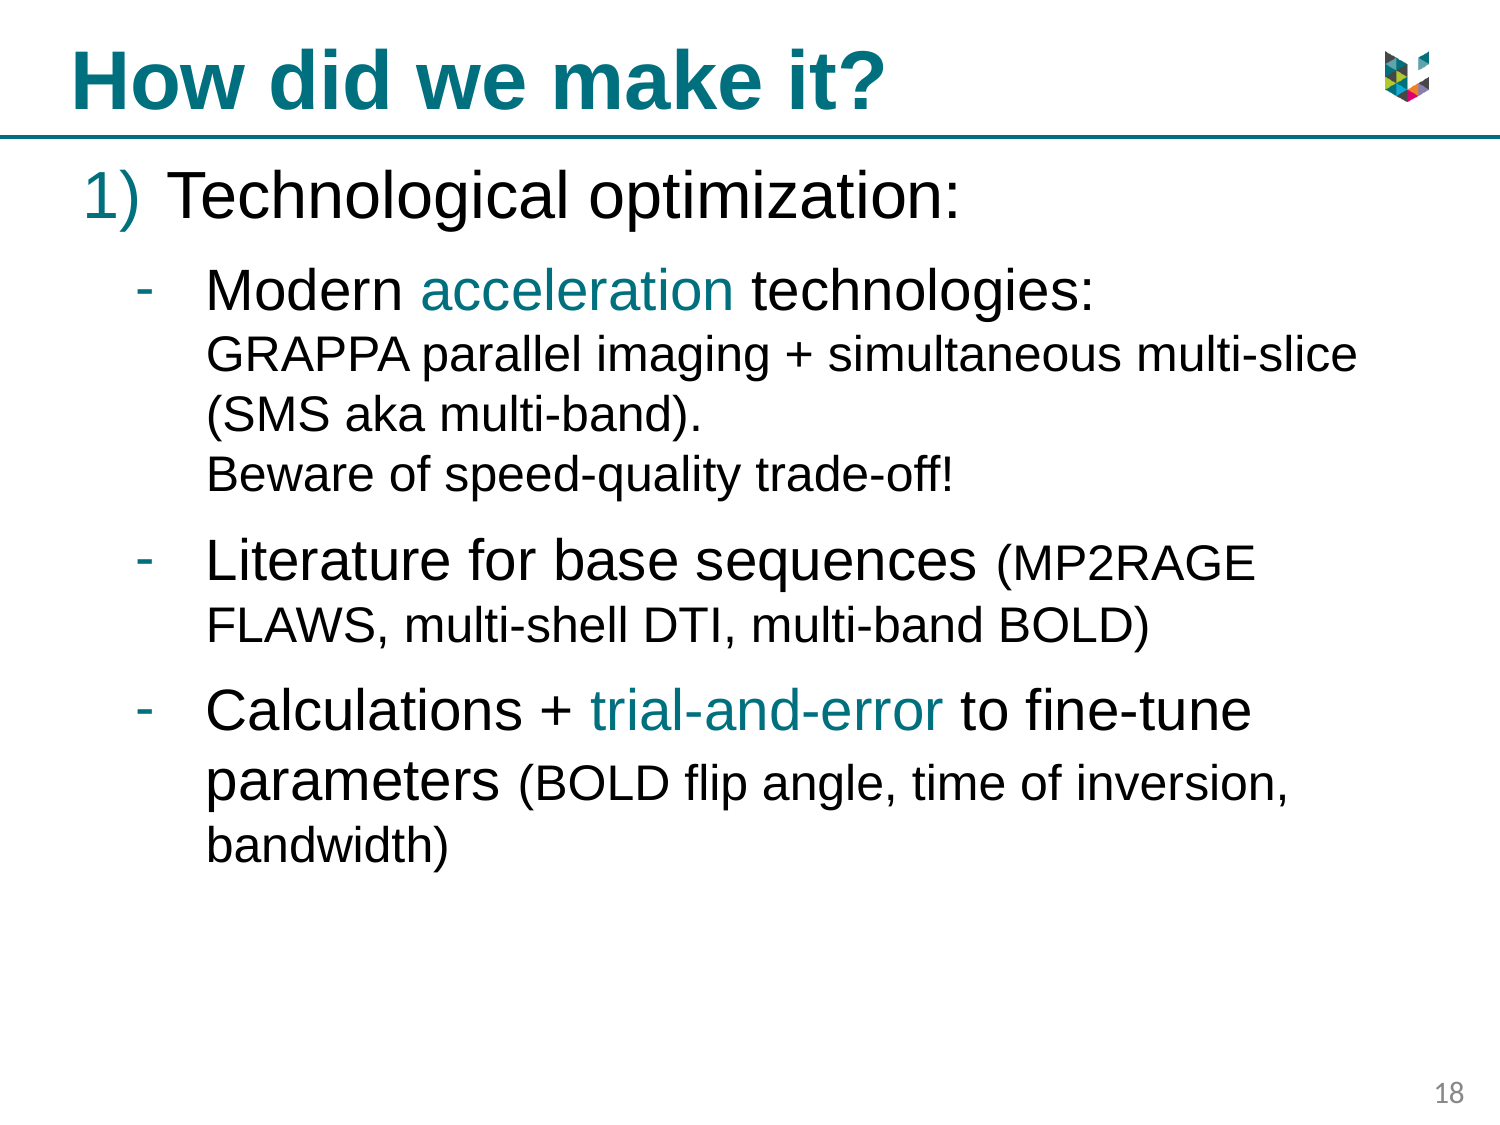

# How did we make it?
Technological optimization:
Modern acceleration technologies:
GRAPPA parallel imaging + simultaneous multi-slice (SMS aka multi-band).
Beware of speed-quality trade-off!
Literature for base sequences (MP2RAGE FLAWS, multi-shell DTI, multi-band BOLD)
Calculations + trial-and-error to fine-tune parameters (BOLD flip angle, time of inversion, bandwidth)